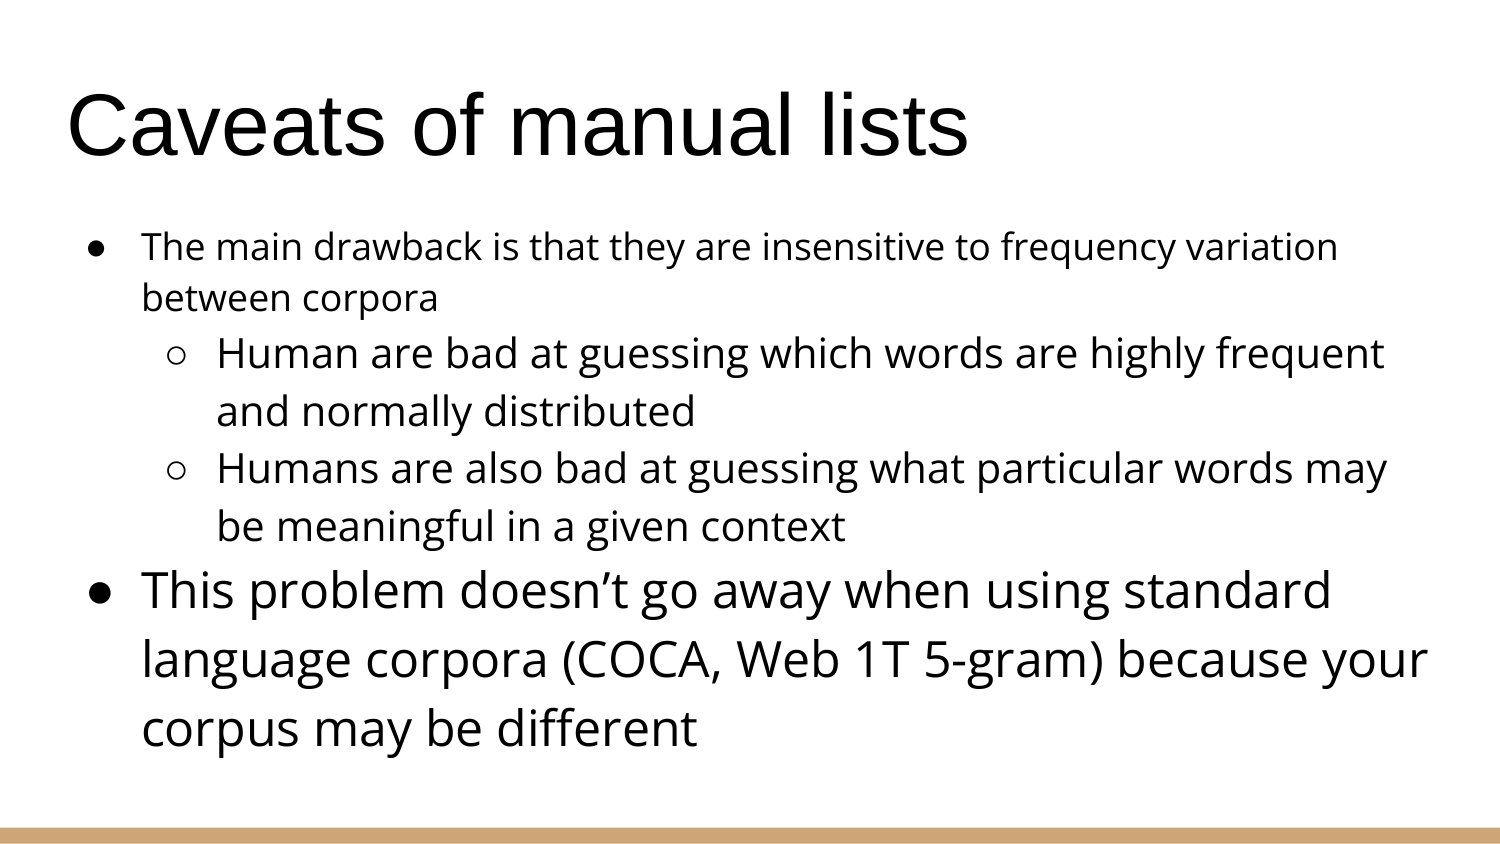

# Caveats of manual lists
The main drawback is that they are insensitive to frequency variation between corpora
Human are bad at guessing which words are highly frequent and normally distributed
Humans are also bad at guessing what particular words may be meaningful in a given context
This problem doesn’t go away when using standard language corpora (COCA, Web 1T 5-gram) because your corpus may be different